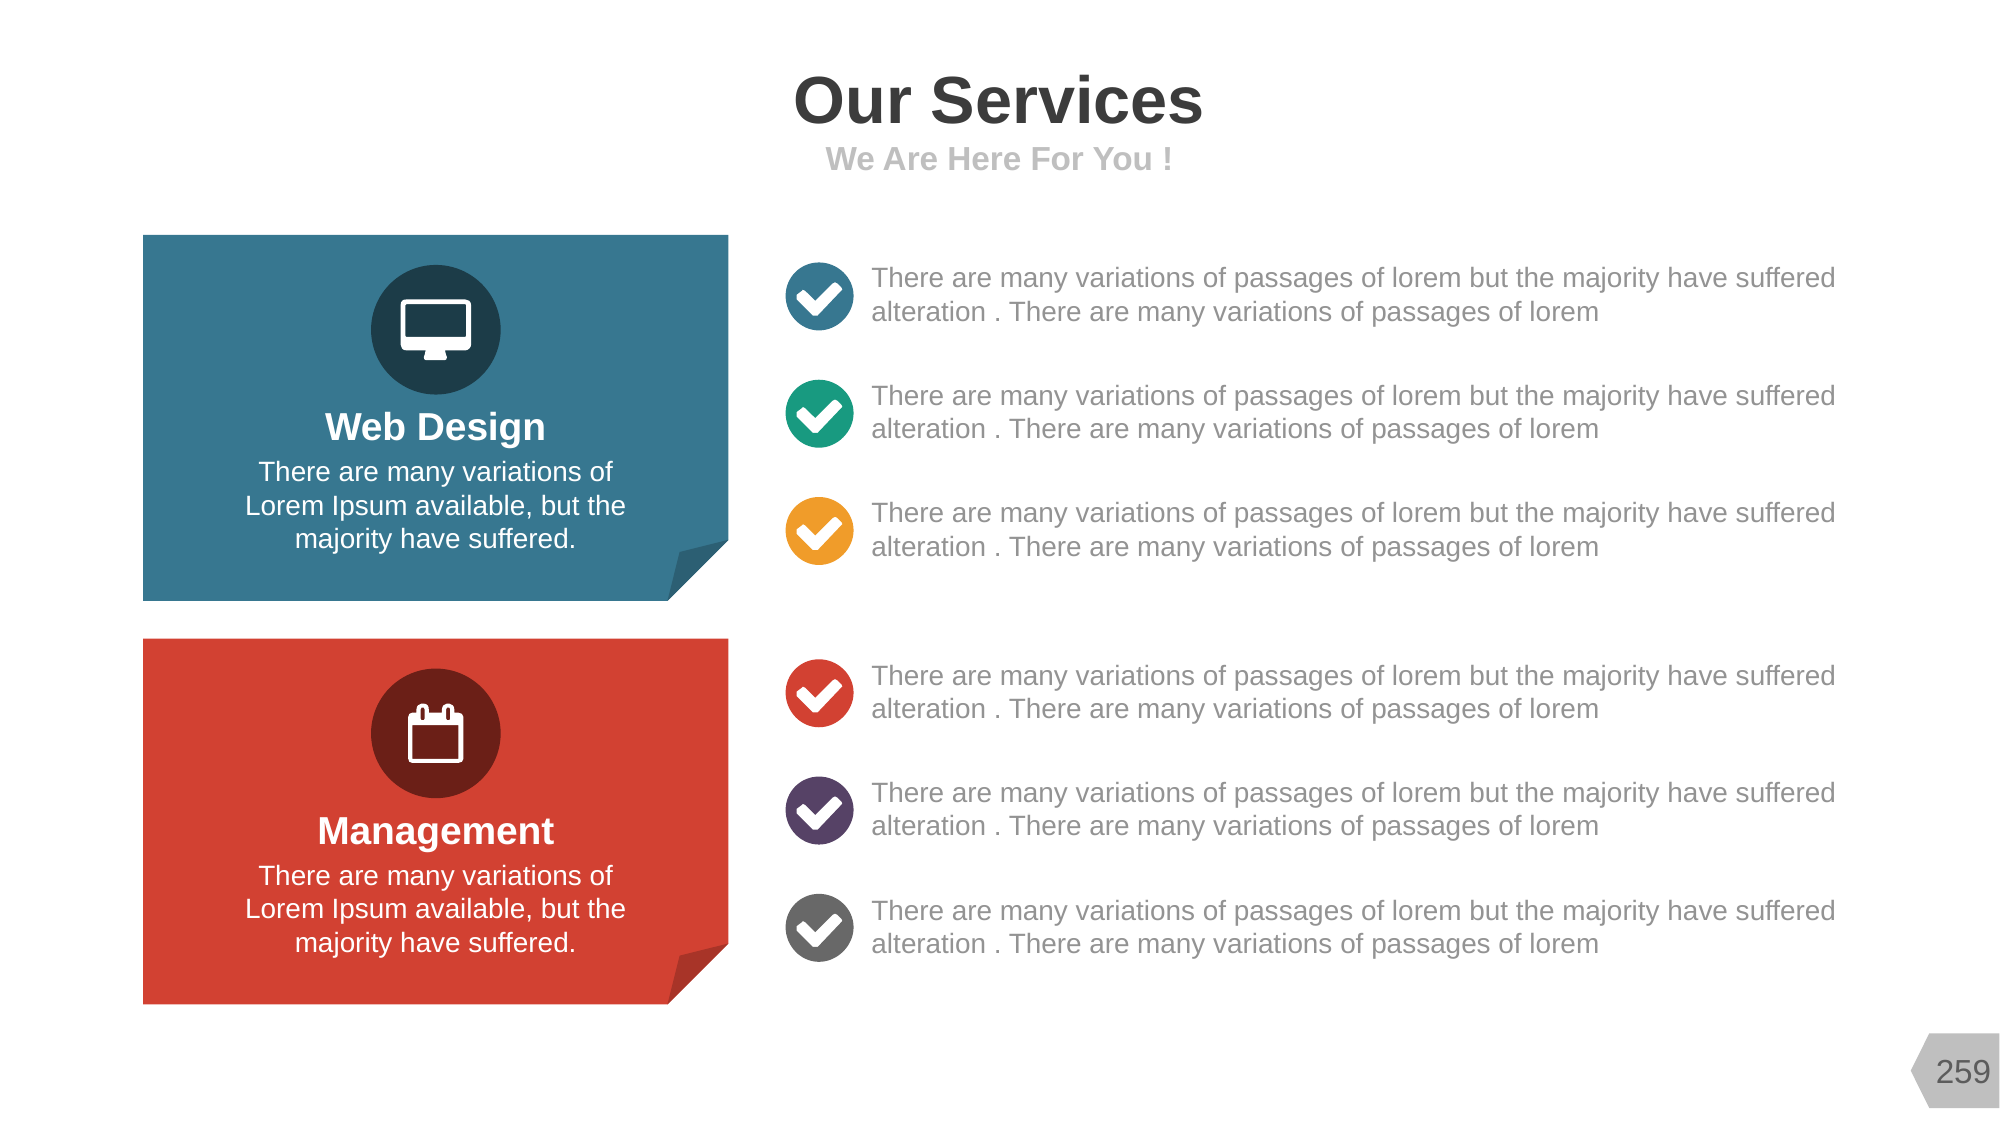

# Our Services
We Are Here For You !

There are many variations of passages of lorem but the majority have suffered alteration . There are many variations of passages of lorem

There are many variations of passages of lorem but the majority have suffered alteration . There are many variations of passages of lorem

Web Design
There are many variations of Lorem Ipsum available, but the majority have suffered.
There are many variations of passages of lorem but the majority have suffered alteration . There are many variations of passages of lorem

There are many variations of passages of lorem but the majority have suffered alteration . There are many variations of passages of lorem

There are many variations of passages of lorem but the majority have suffered alteration . There are many variations of passages of lorem

Management
There are many variations of Lorem Ipsum available, but the majority have suffered.
There are many variations of passages of lorem but the majority have suffered alteration . There are many variations of passages of lorem